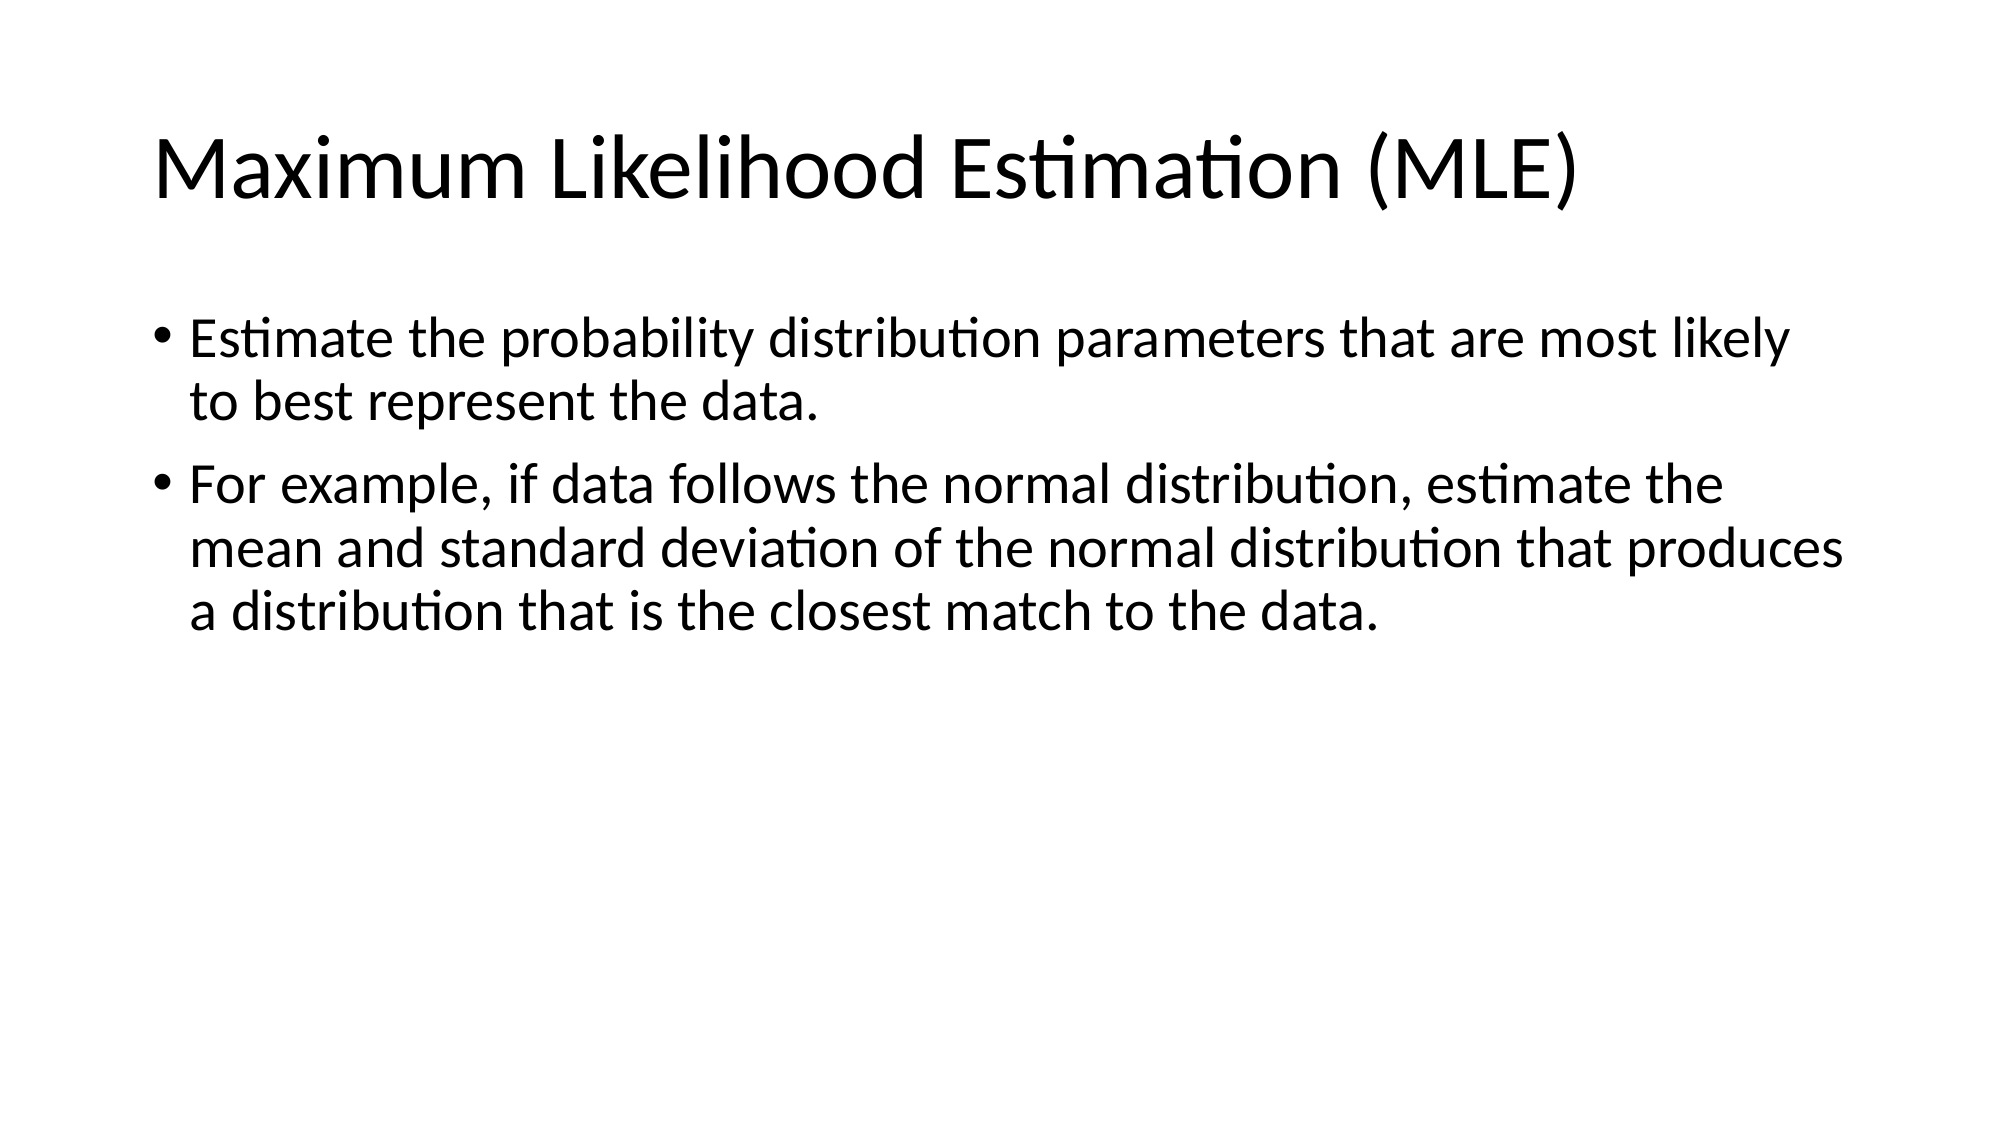

# Maximum Likelihood Estimation (MLE)
Estimate the probability distribution parameters that are most likely to best represent the data.
For example, if data follows the normal distribution, estimate the mean and standard deviation of the normal distribution that produces a distribution that is the closest match to the data.